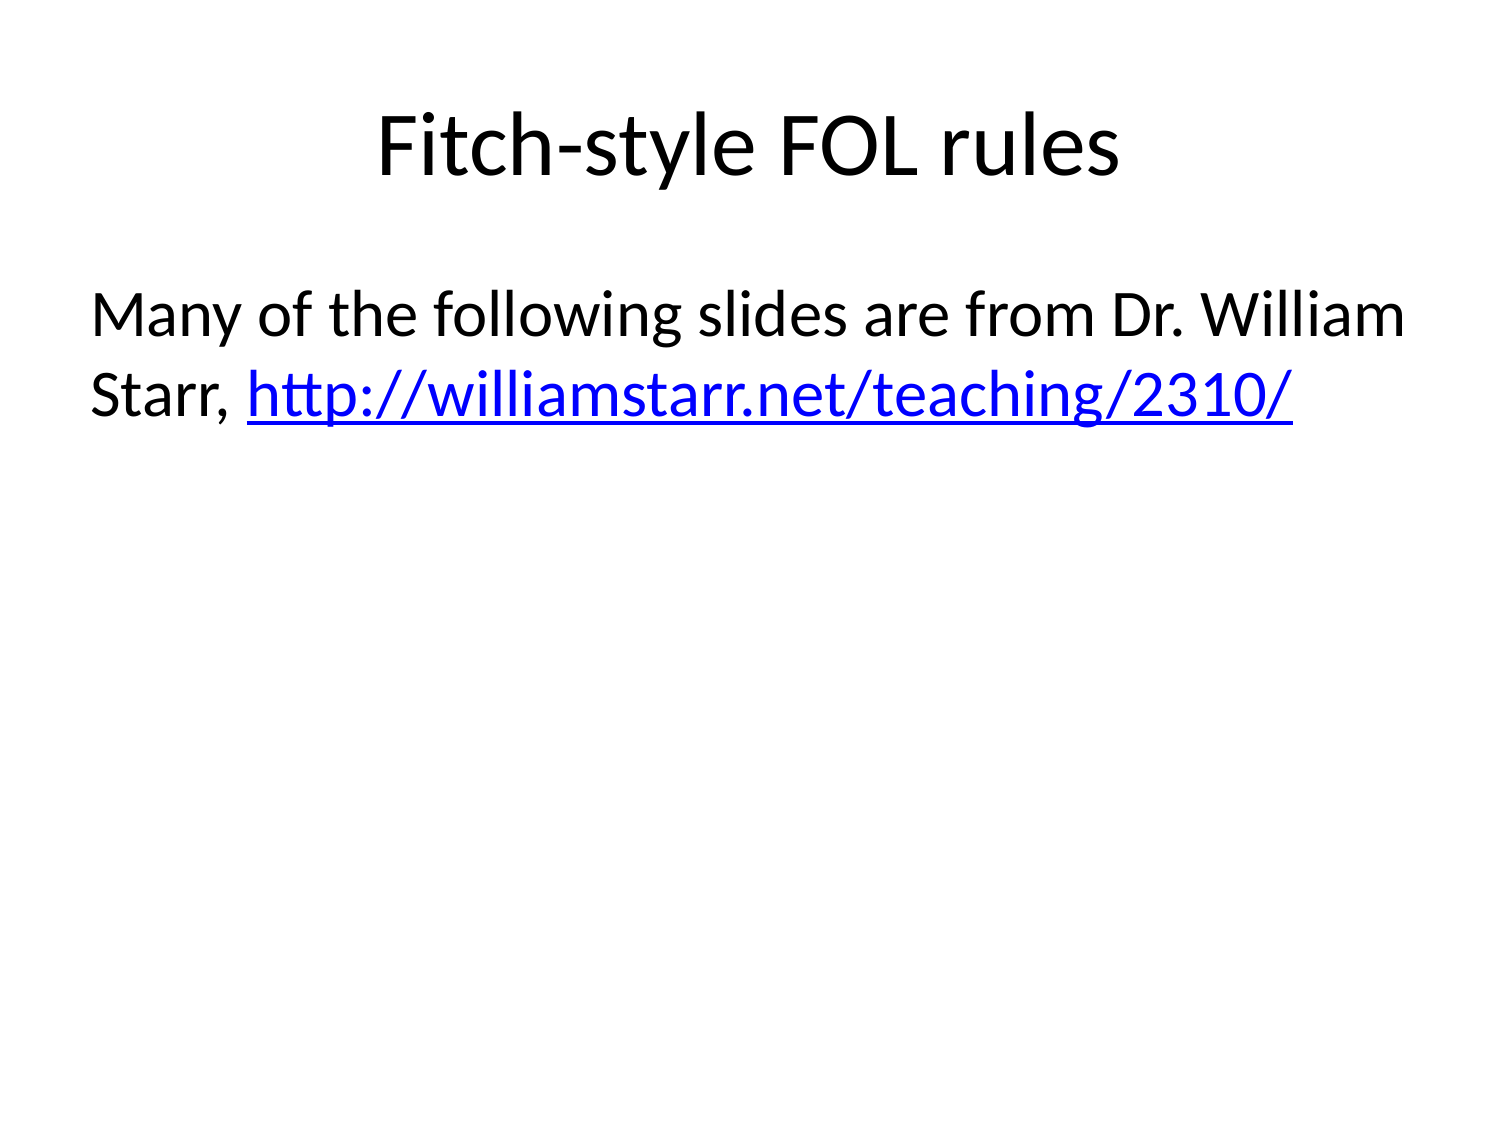

# Fitch-style FOL rules
Many of the following slides are from Dr. William Starr, http://williamstarr.net/teaching/2310/